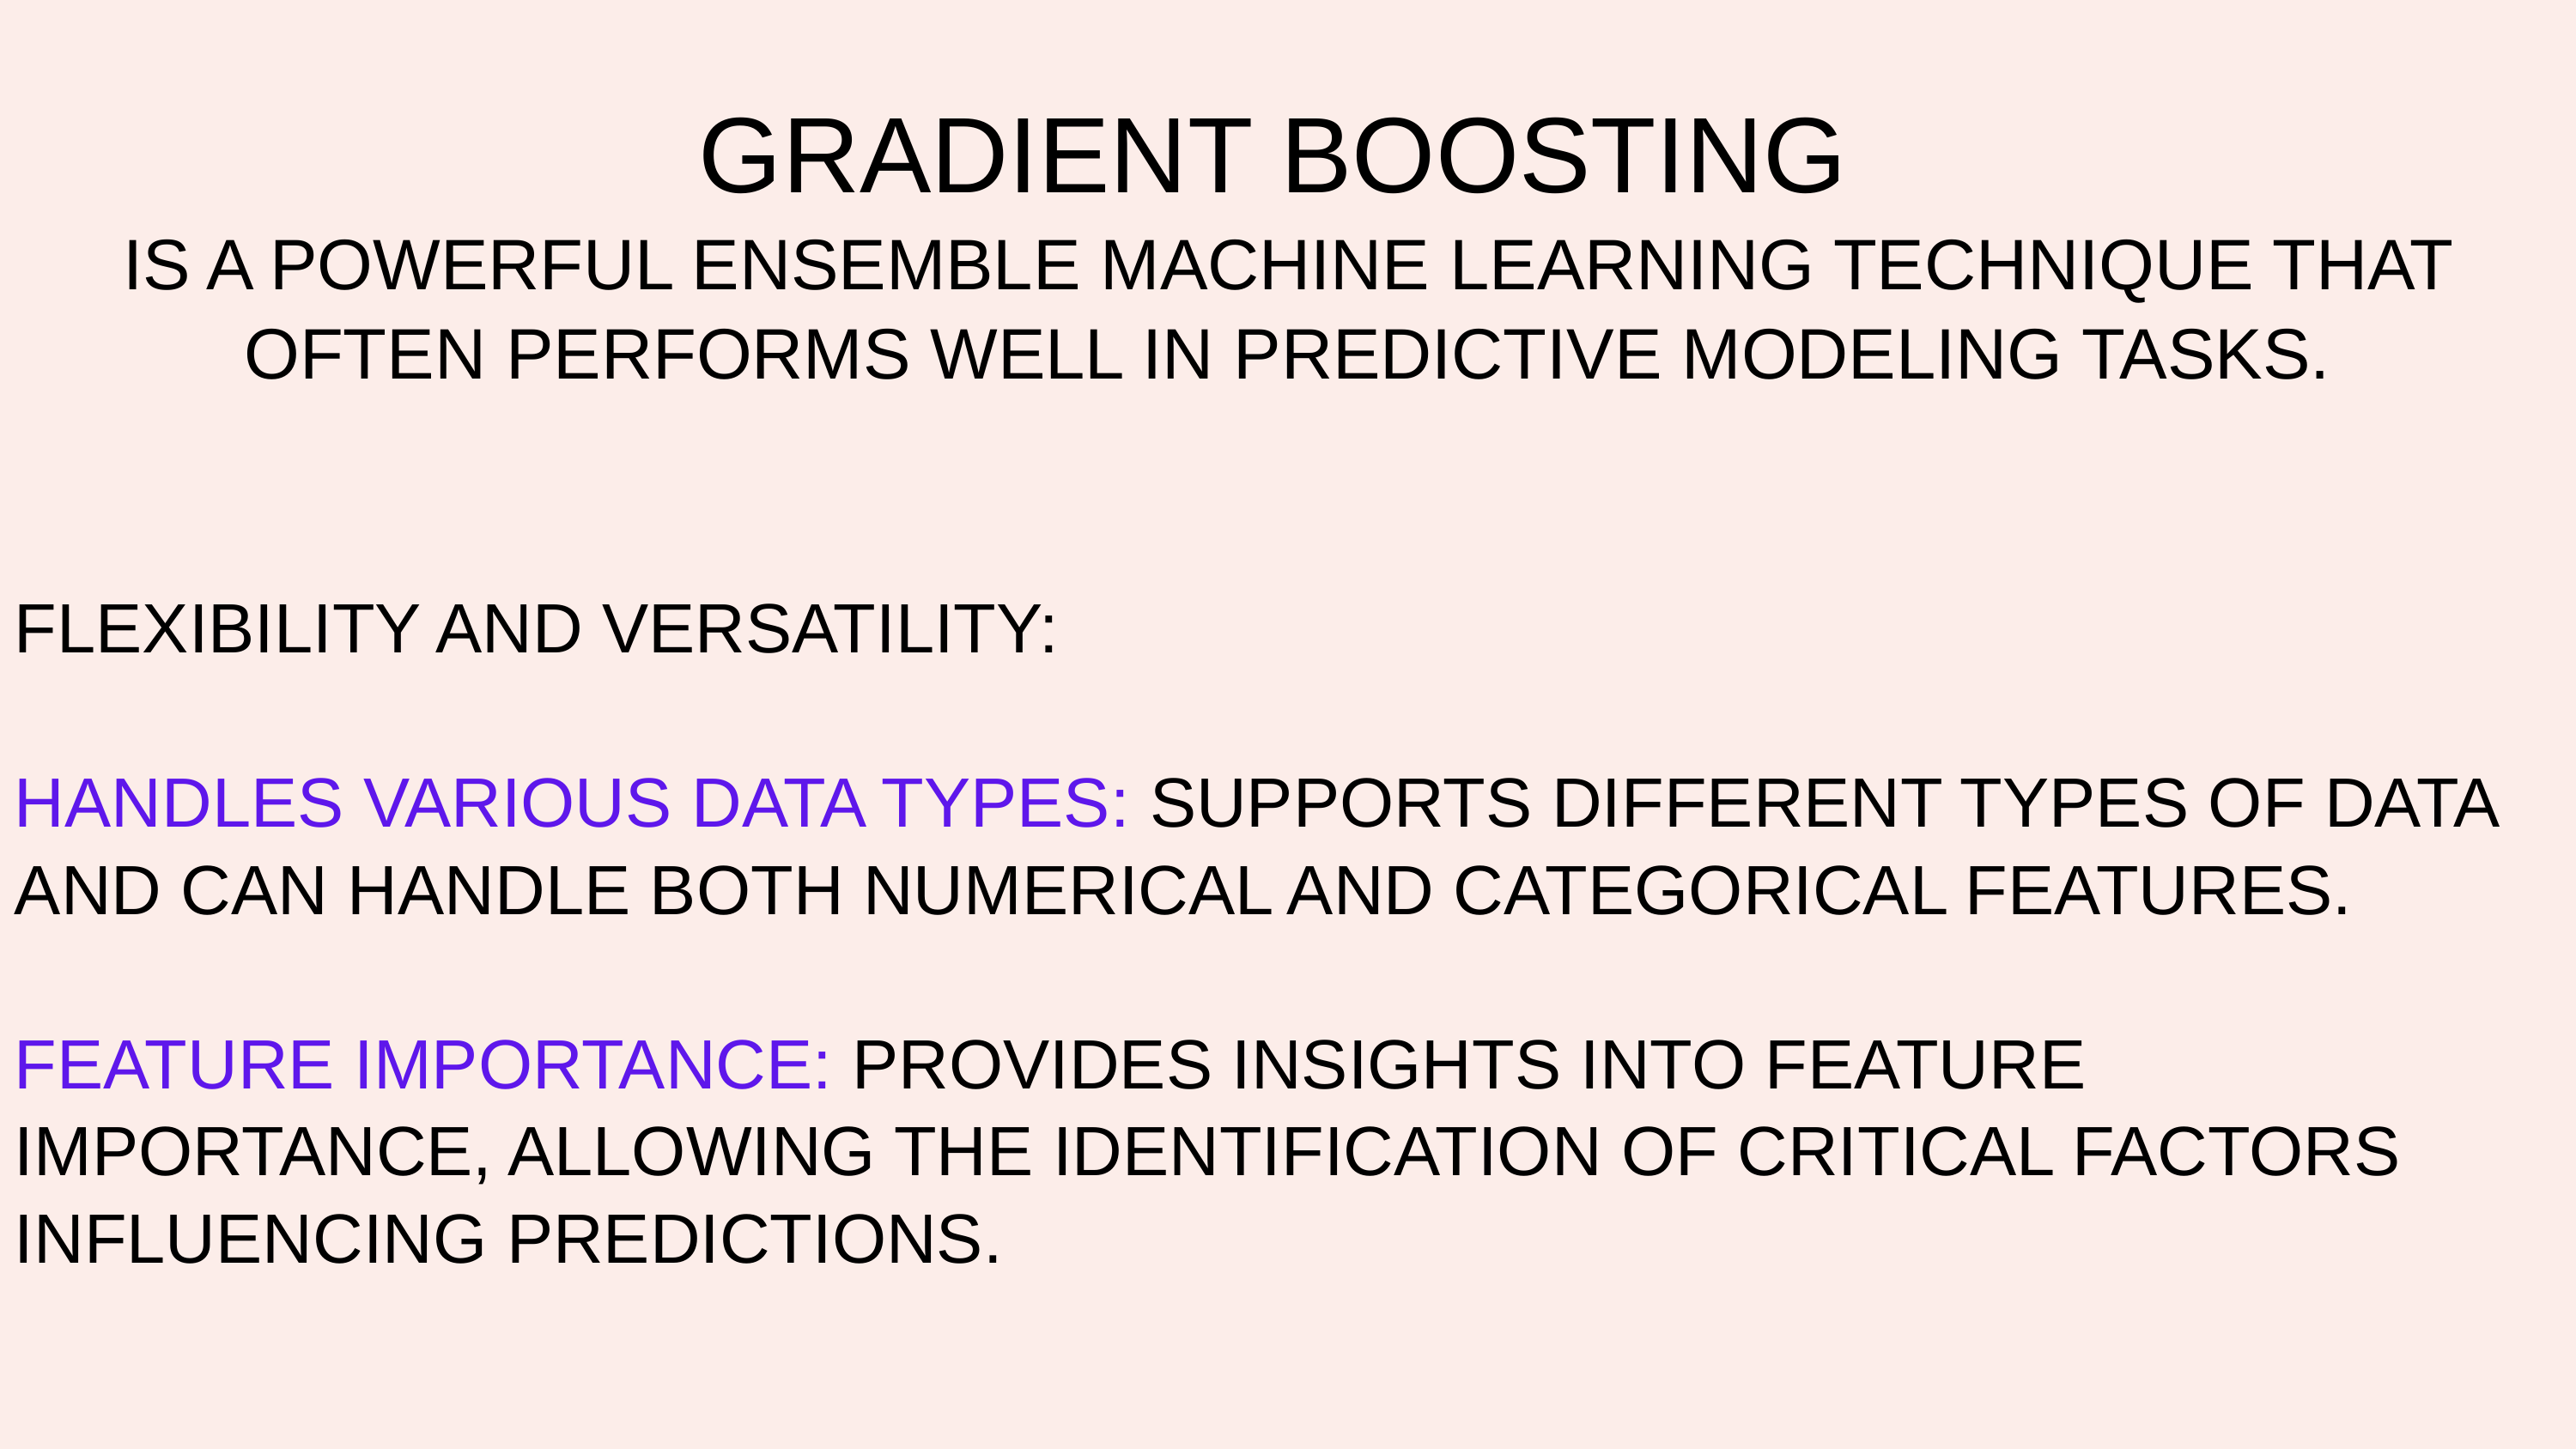

GRADIENT BOOSTING
IS A POWERFUL ENSEMBLE MACHINE LEARNING TECHNIQUE THAT OFTEN PERFORMS WELL IN PREDICTIVE MODELING TASKS.
FLEXIBILITY AND VERSATILITY:

HANDLES VARIOUS DATA TYPES: SUPPORTS DIFFERENT TYPES OF DATA AND CAN HANDLE BOTH NUMERICAL AND CATEGORICAL FEATURES.

FEATURE IMPORTANCE: PROVIDES INSIGHTS INTO FEATURE IMPORTANCE, ALLOWING THE IDENTIFICATION OF CRITICAL FACTORS INFLUENCING PREDICTIONS.